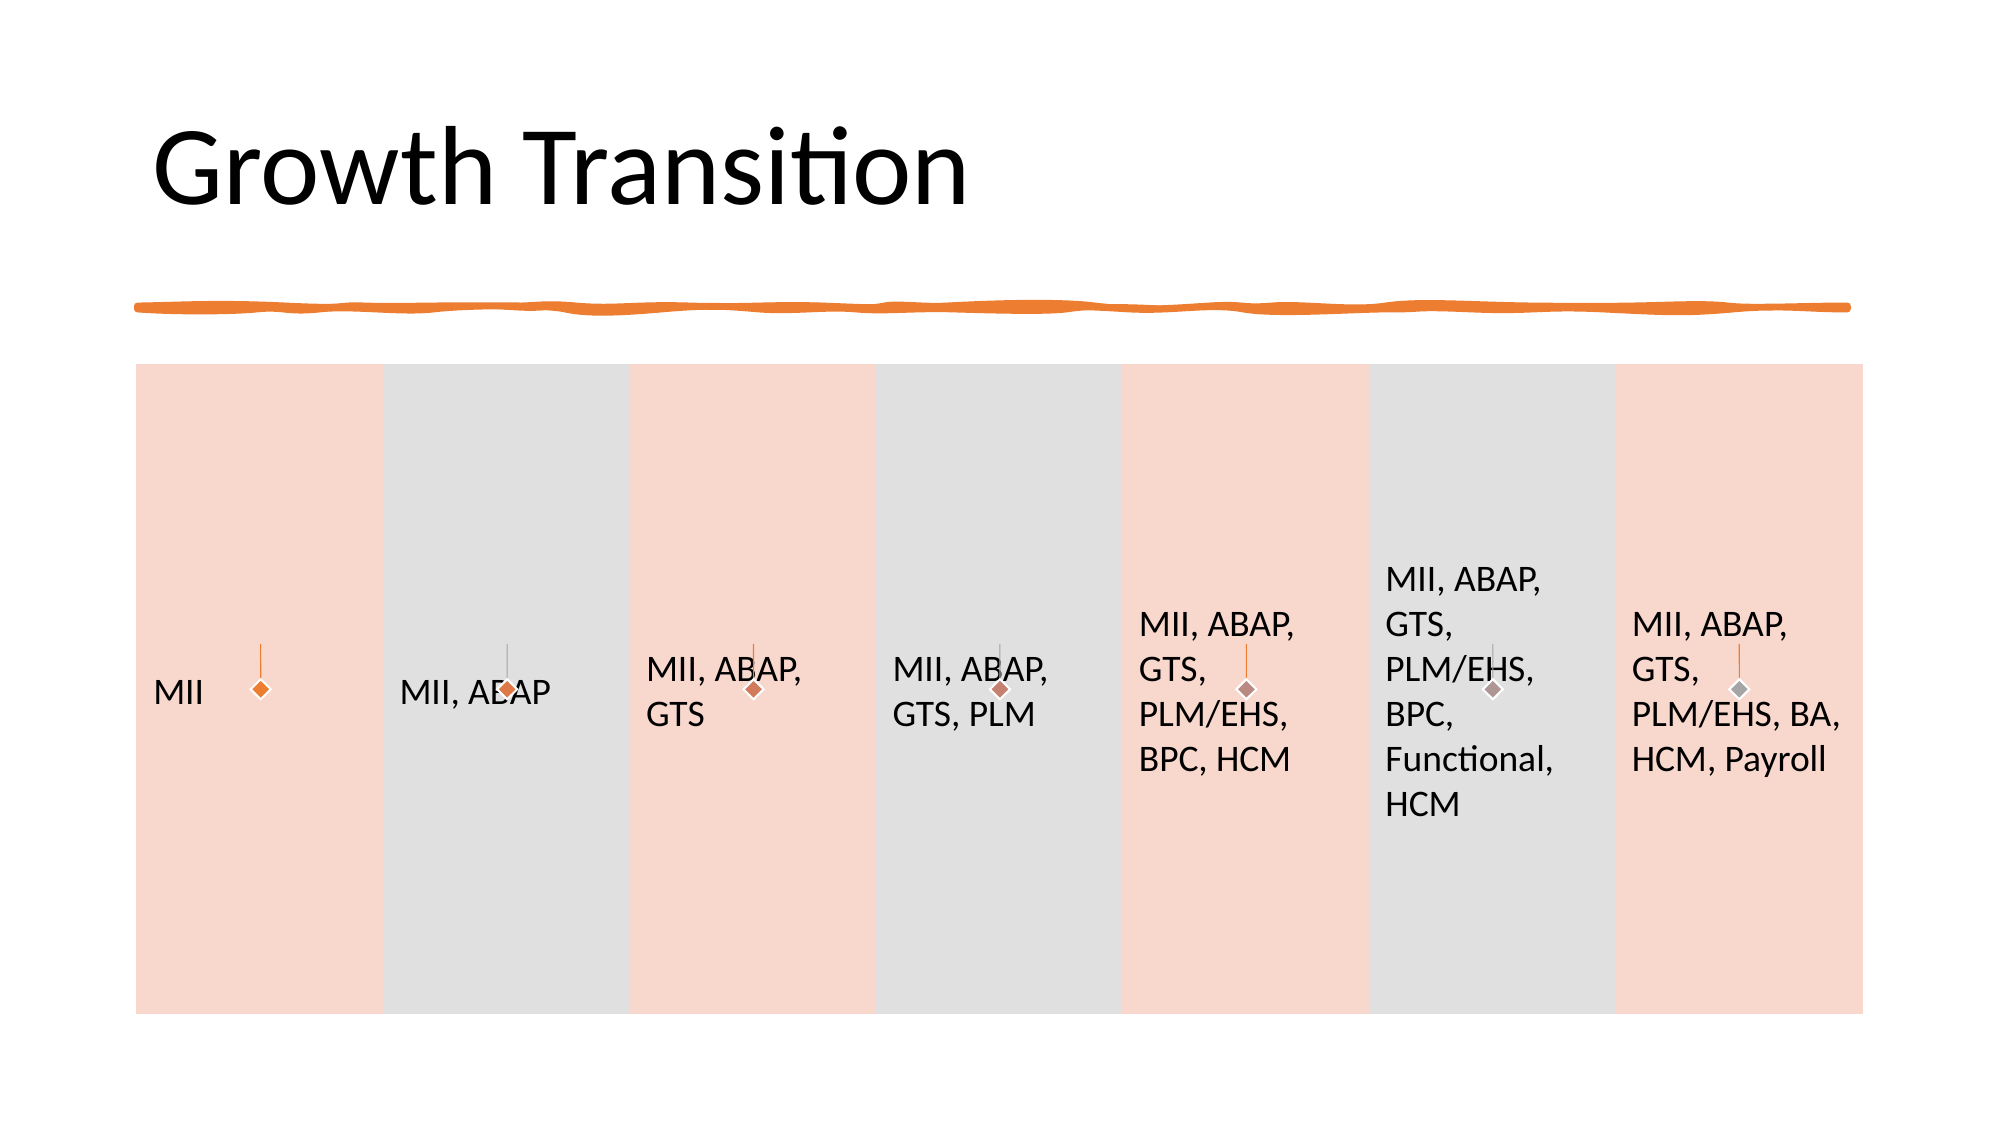

# Growth Transition

2016
MII
2017
MII, ABAP
2018
MII, ABAP, GTS
2019
MII, ABAP, GTS, PLM
2020
MII, ABAP, GTS, PLM/EHS, BPC, HCM
2021
2022
MII, ABAP, GTS, PLM/EHS, BA, HCM, Payroll